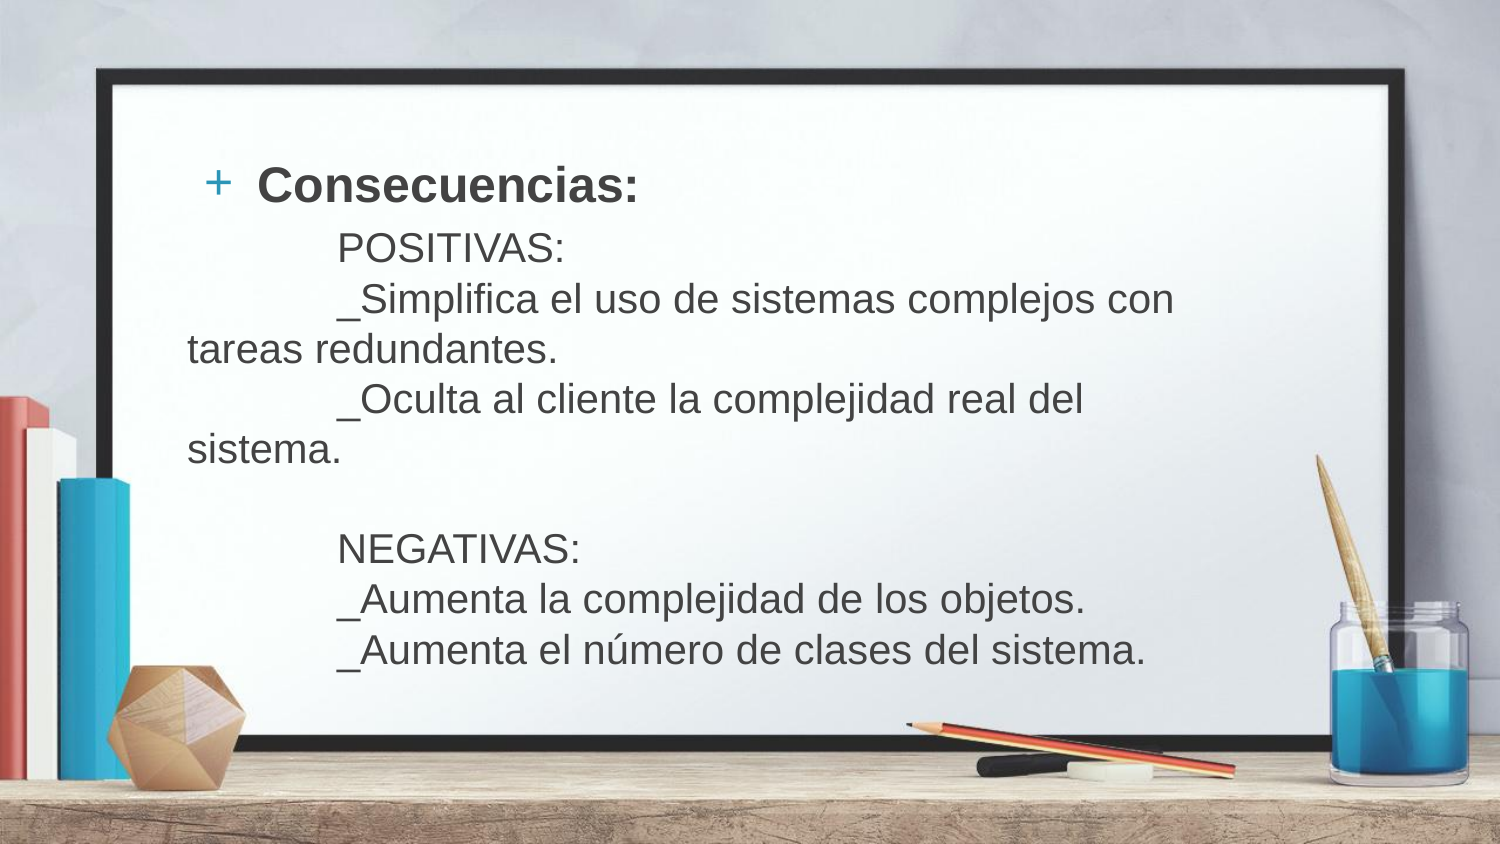

Consecuencias:
	POSITIVAS:
	_Simplifica el uso de sistemas complejos con 	tareas redundantes.
	_Oculta al cliente la complejidad real del 	sistema.

	NEGATIVAS:
	_Aumenta la complejidad de los objetos.
	_Aumenta el número de clases del sistema.